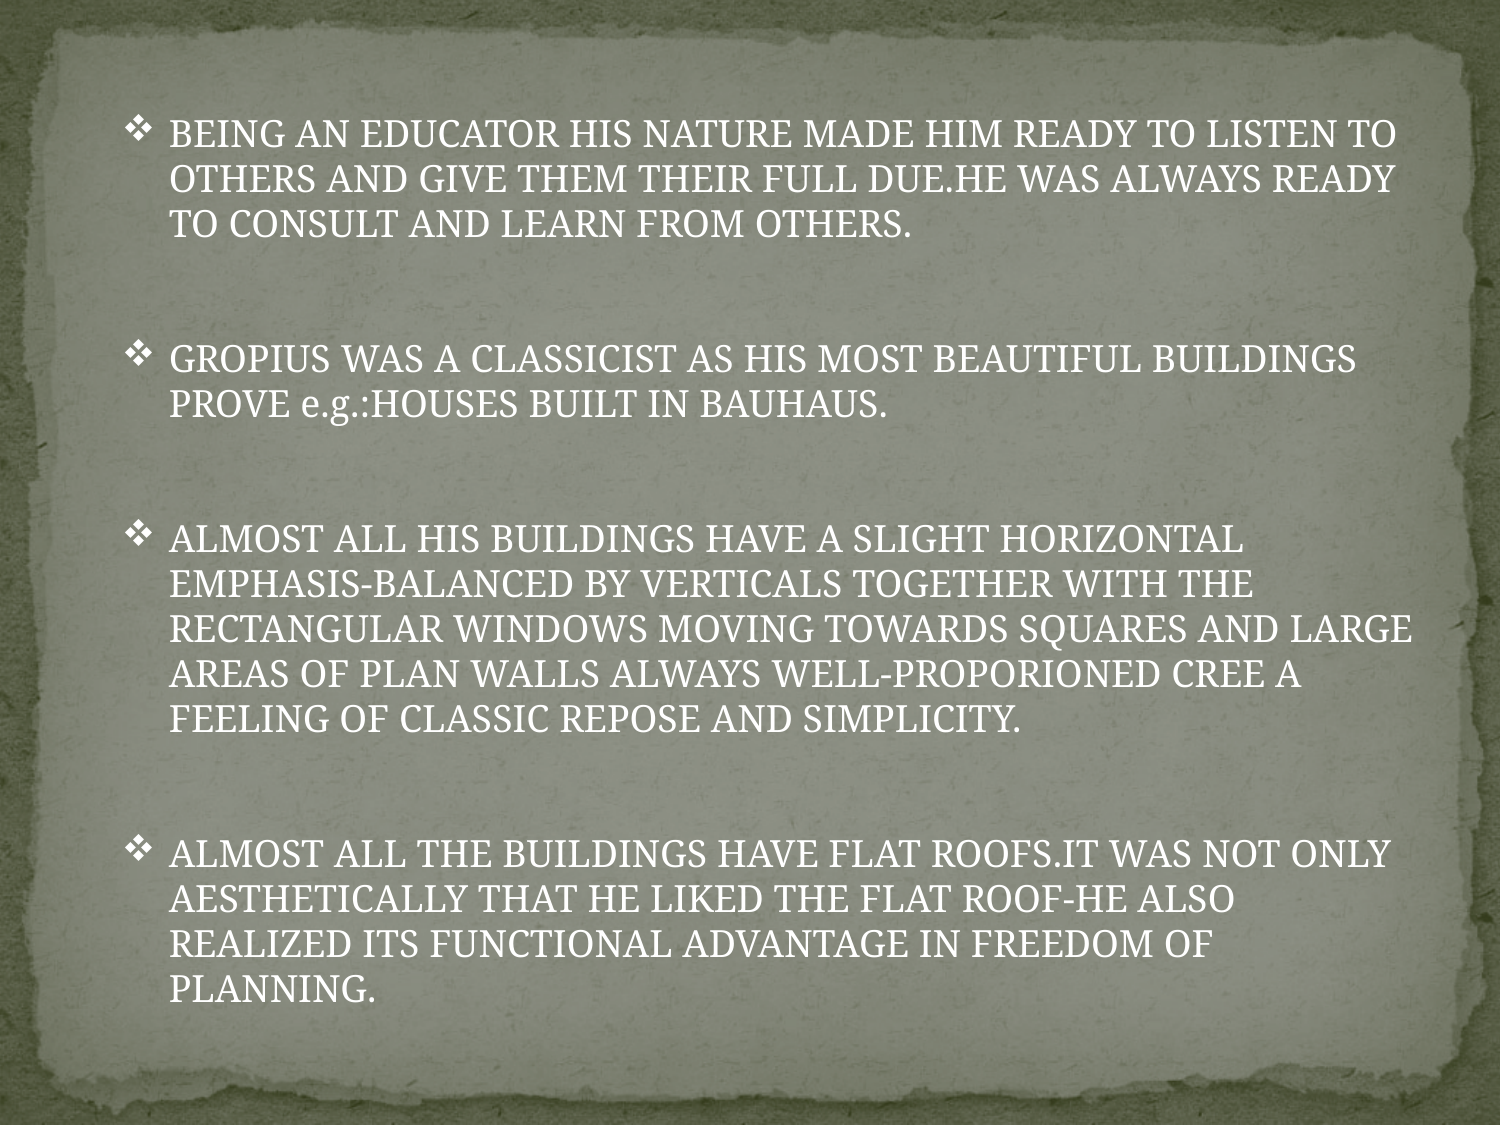

BEING AN EDUCATOR HIS NATURE MADE HIM READY TO LISTEN TO OTHERS AND GIVE THEM THEIR FULL DUE.HE WAS ALWAYS READY TO CONSULT AND LEARN FROM OTHERS.

GROPIUS WAS A CLASSICIST AS HIS MOST BEAUTIFUL BUILDINGS PROVE e.g.:HOUSES BUILT IN BAUHAUS.

ALMOST ALL HIS BUILDINGS HAVE A SLIGHT HORIZONTAL EMPHASIS-BALANCED BY VERTICALS TOGETHER WITH THE RECTANGULAR WINDOWS MOVING TOWARDS SQUARES AND LARGE AREAS OF PLAN WALLS ALWAYS WELL-PROPORIONED CREE A FEELING OF CLASSIC REPOSE AND SIMPLICITY.

ALMOST ALL THE BUILDINGS HAVE FLAT ROOFS.IT WAS NOT ONLY AESTHETICALLY THAT HE LIKED THE FLAT ROOF-HE ALSO REALIZED ITS FUNCTIONAL ADVANTAGE IN FREEDOM OF PLANNING.